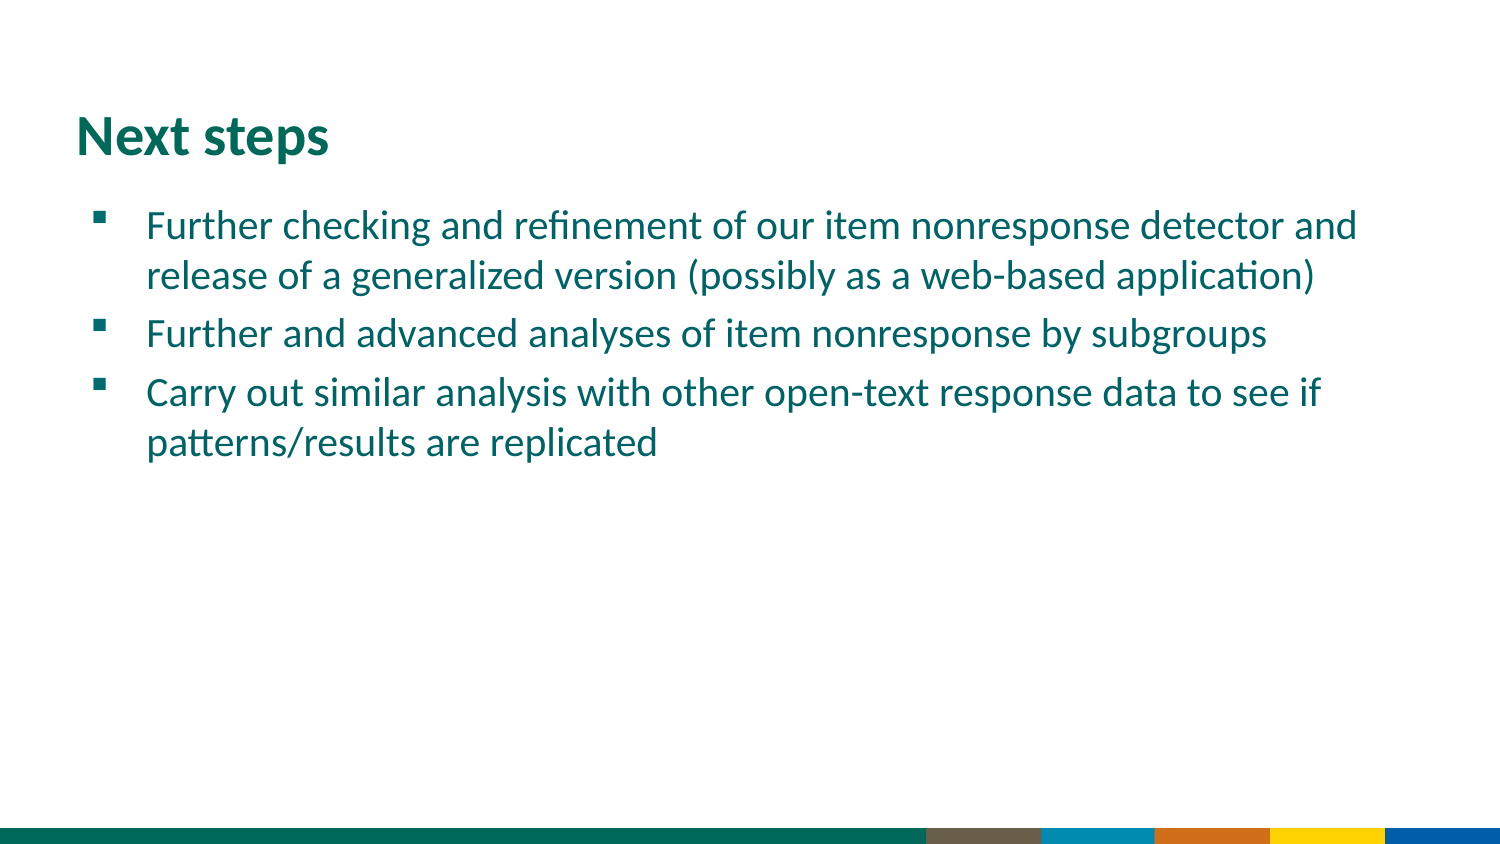

# Next steps
Further checking and refinement of our item nonresponse detector and release of a generalized version (possibly as a web-based application)
Further and advanced analyses of item nonresponse by subgroups
Carry out similar analysis with other open-text response data to see if patterns/results are replicated